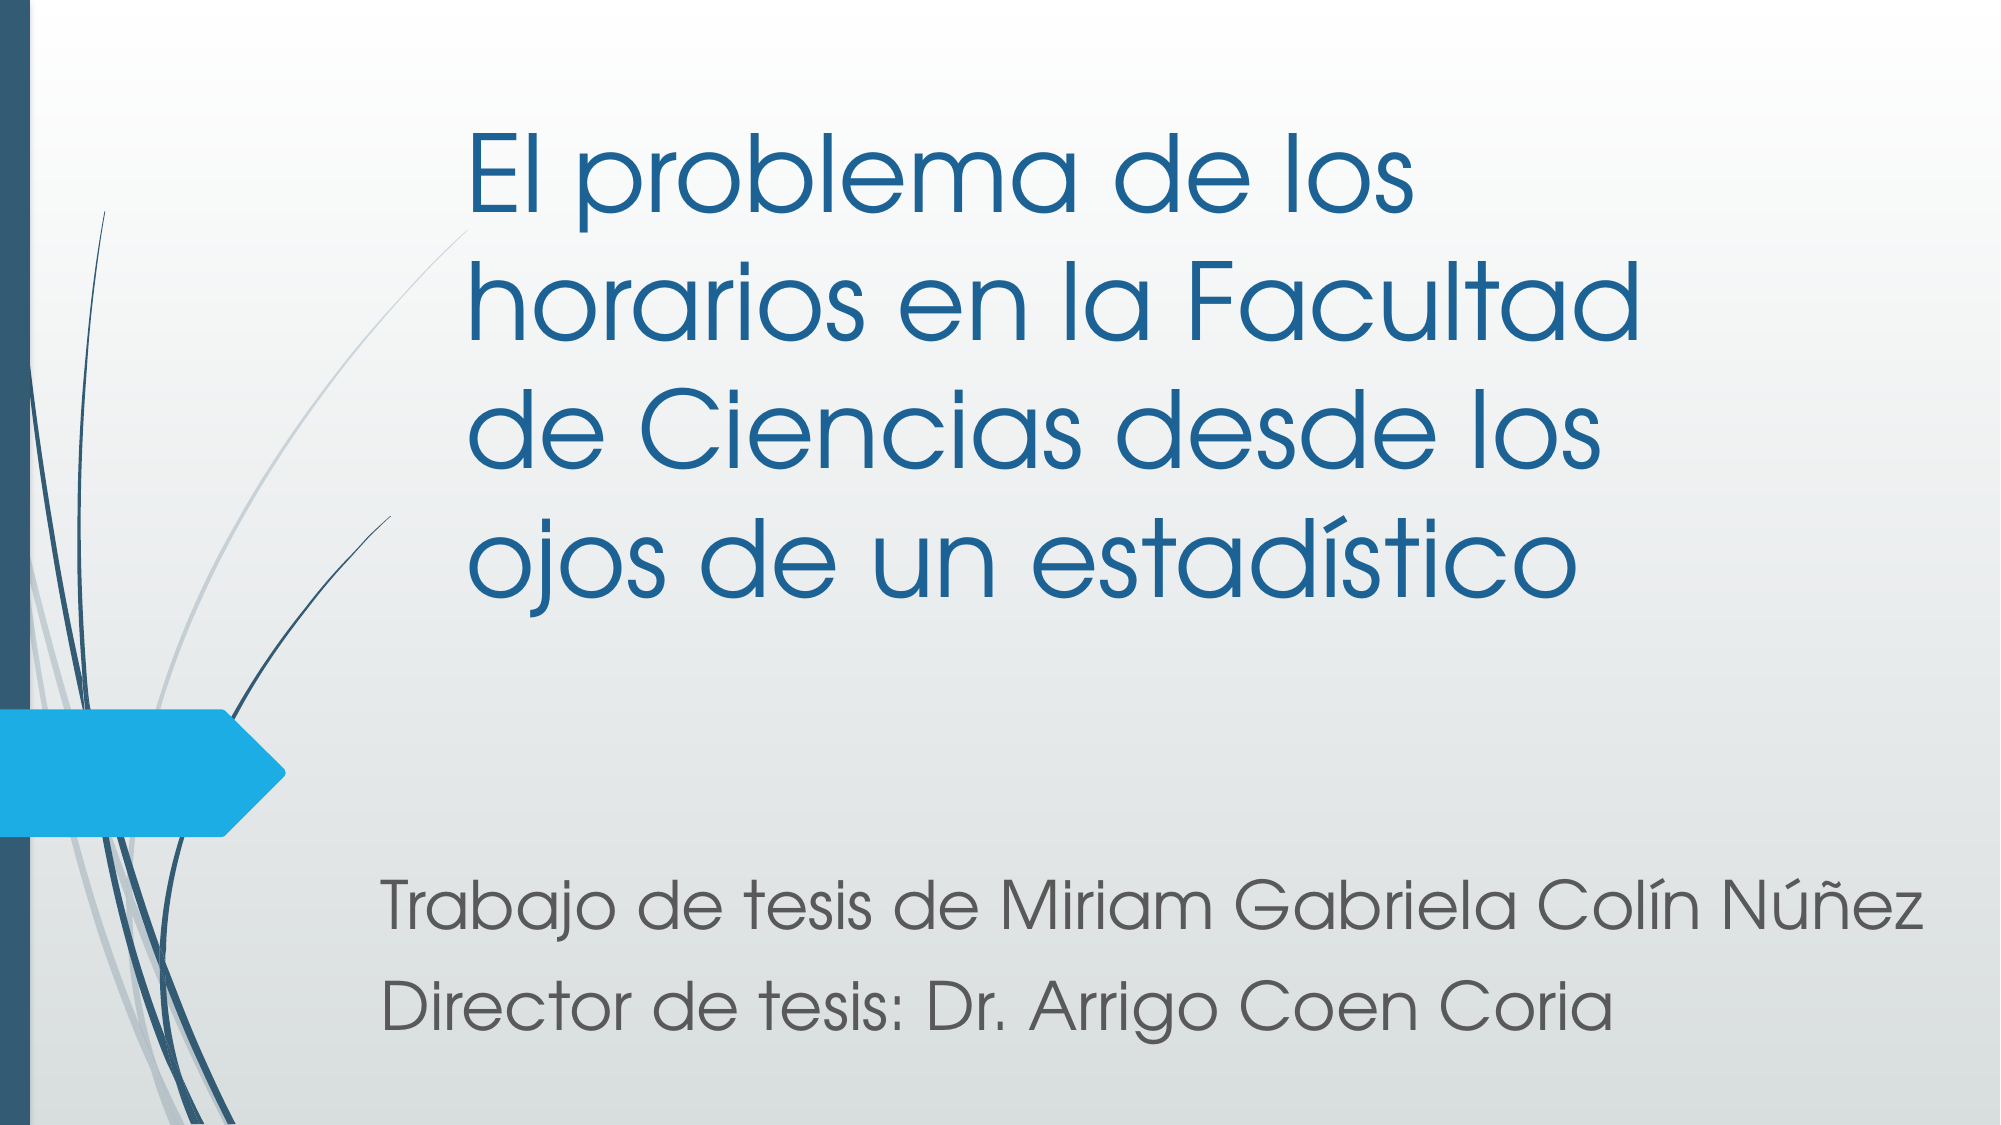

# El problema de los horarios en la Facultad de Ciencias desde los ojos de un estadístico
Trabajo de tesis de Miriam Gabriela Colín Núñez
Director de tesis: Dr. Arrigo Coen Coria